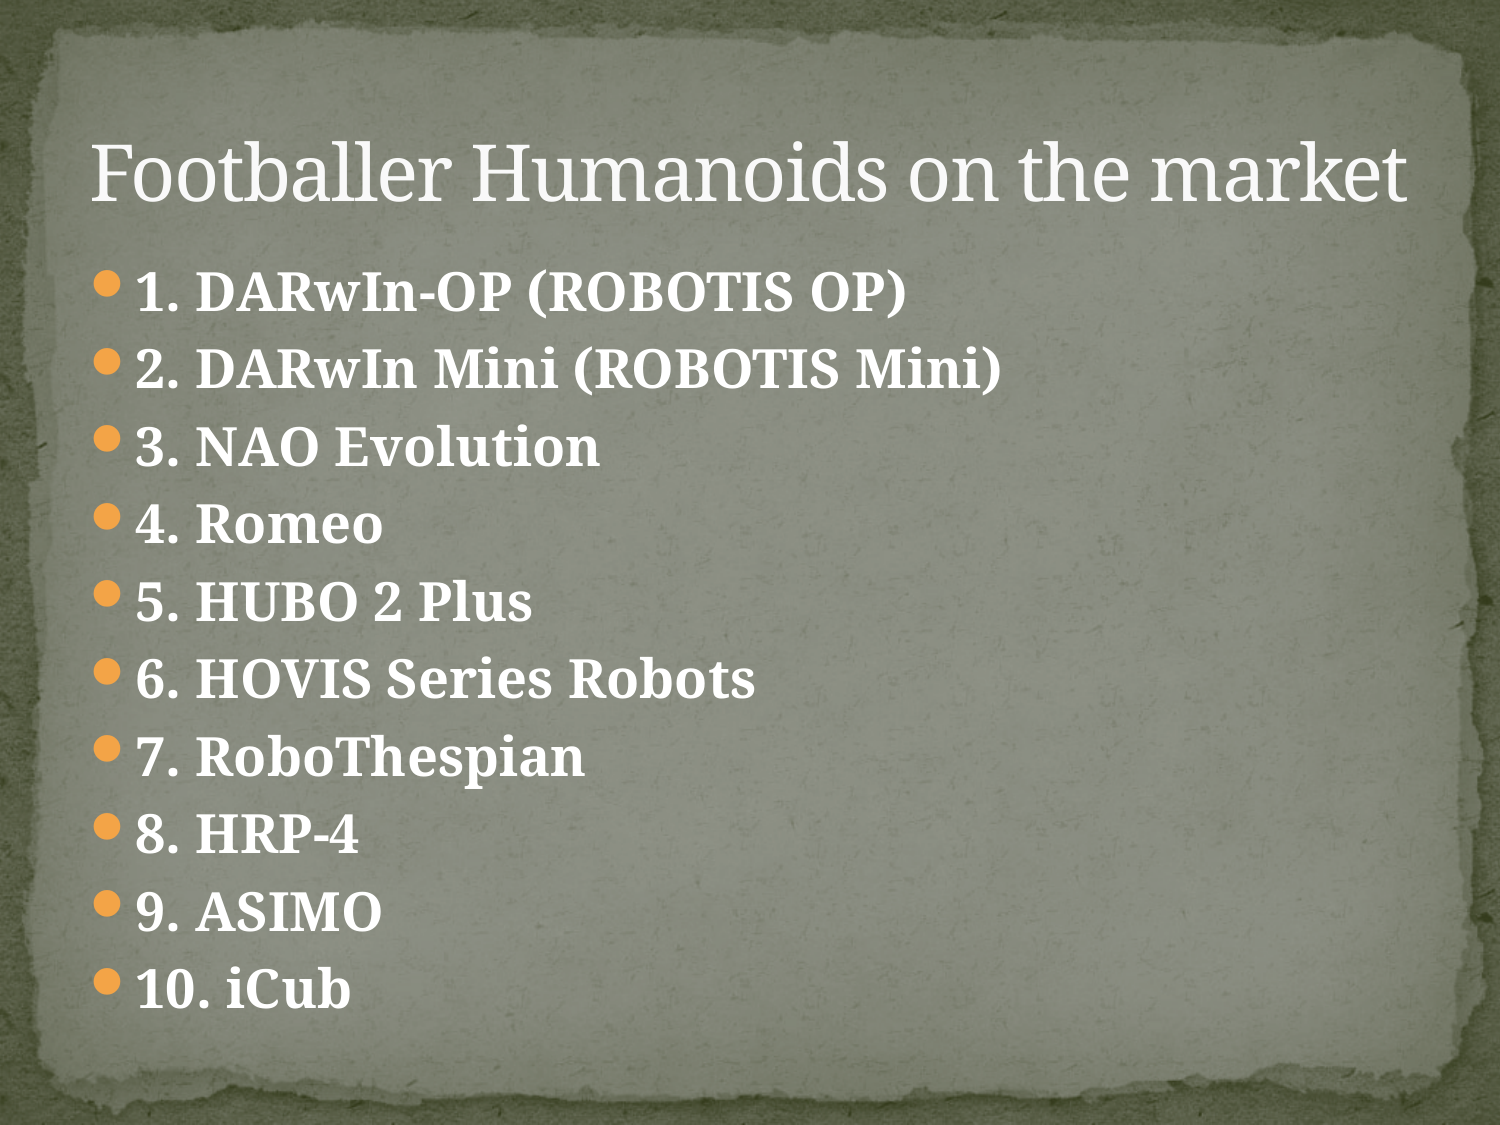

# Footballer Humanoids on the market
1. DARwIn-OP (ROBOTIS OP)
2. DARwIn Mini (ROBOTIS Mini)
3. NAO Evolution
4. Romeo
5. HUBO 2 Plus
6. HOVIS Series Robots
7. RoboThespian
8. HRP-4
9. ASIMO
10. iCub